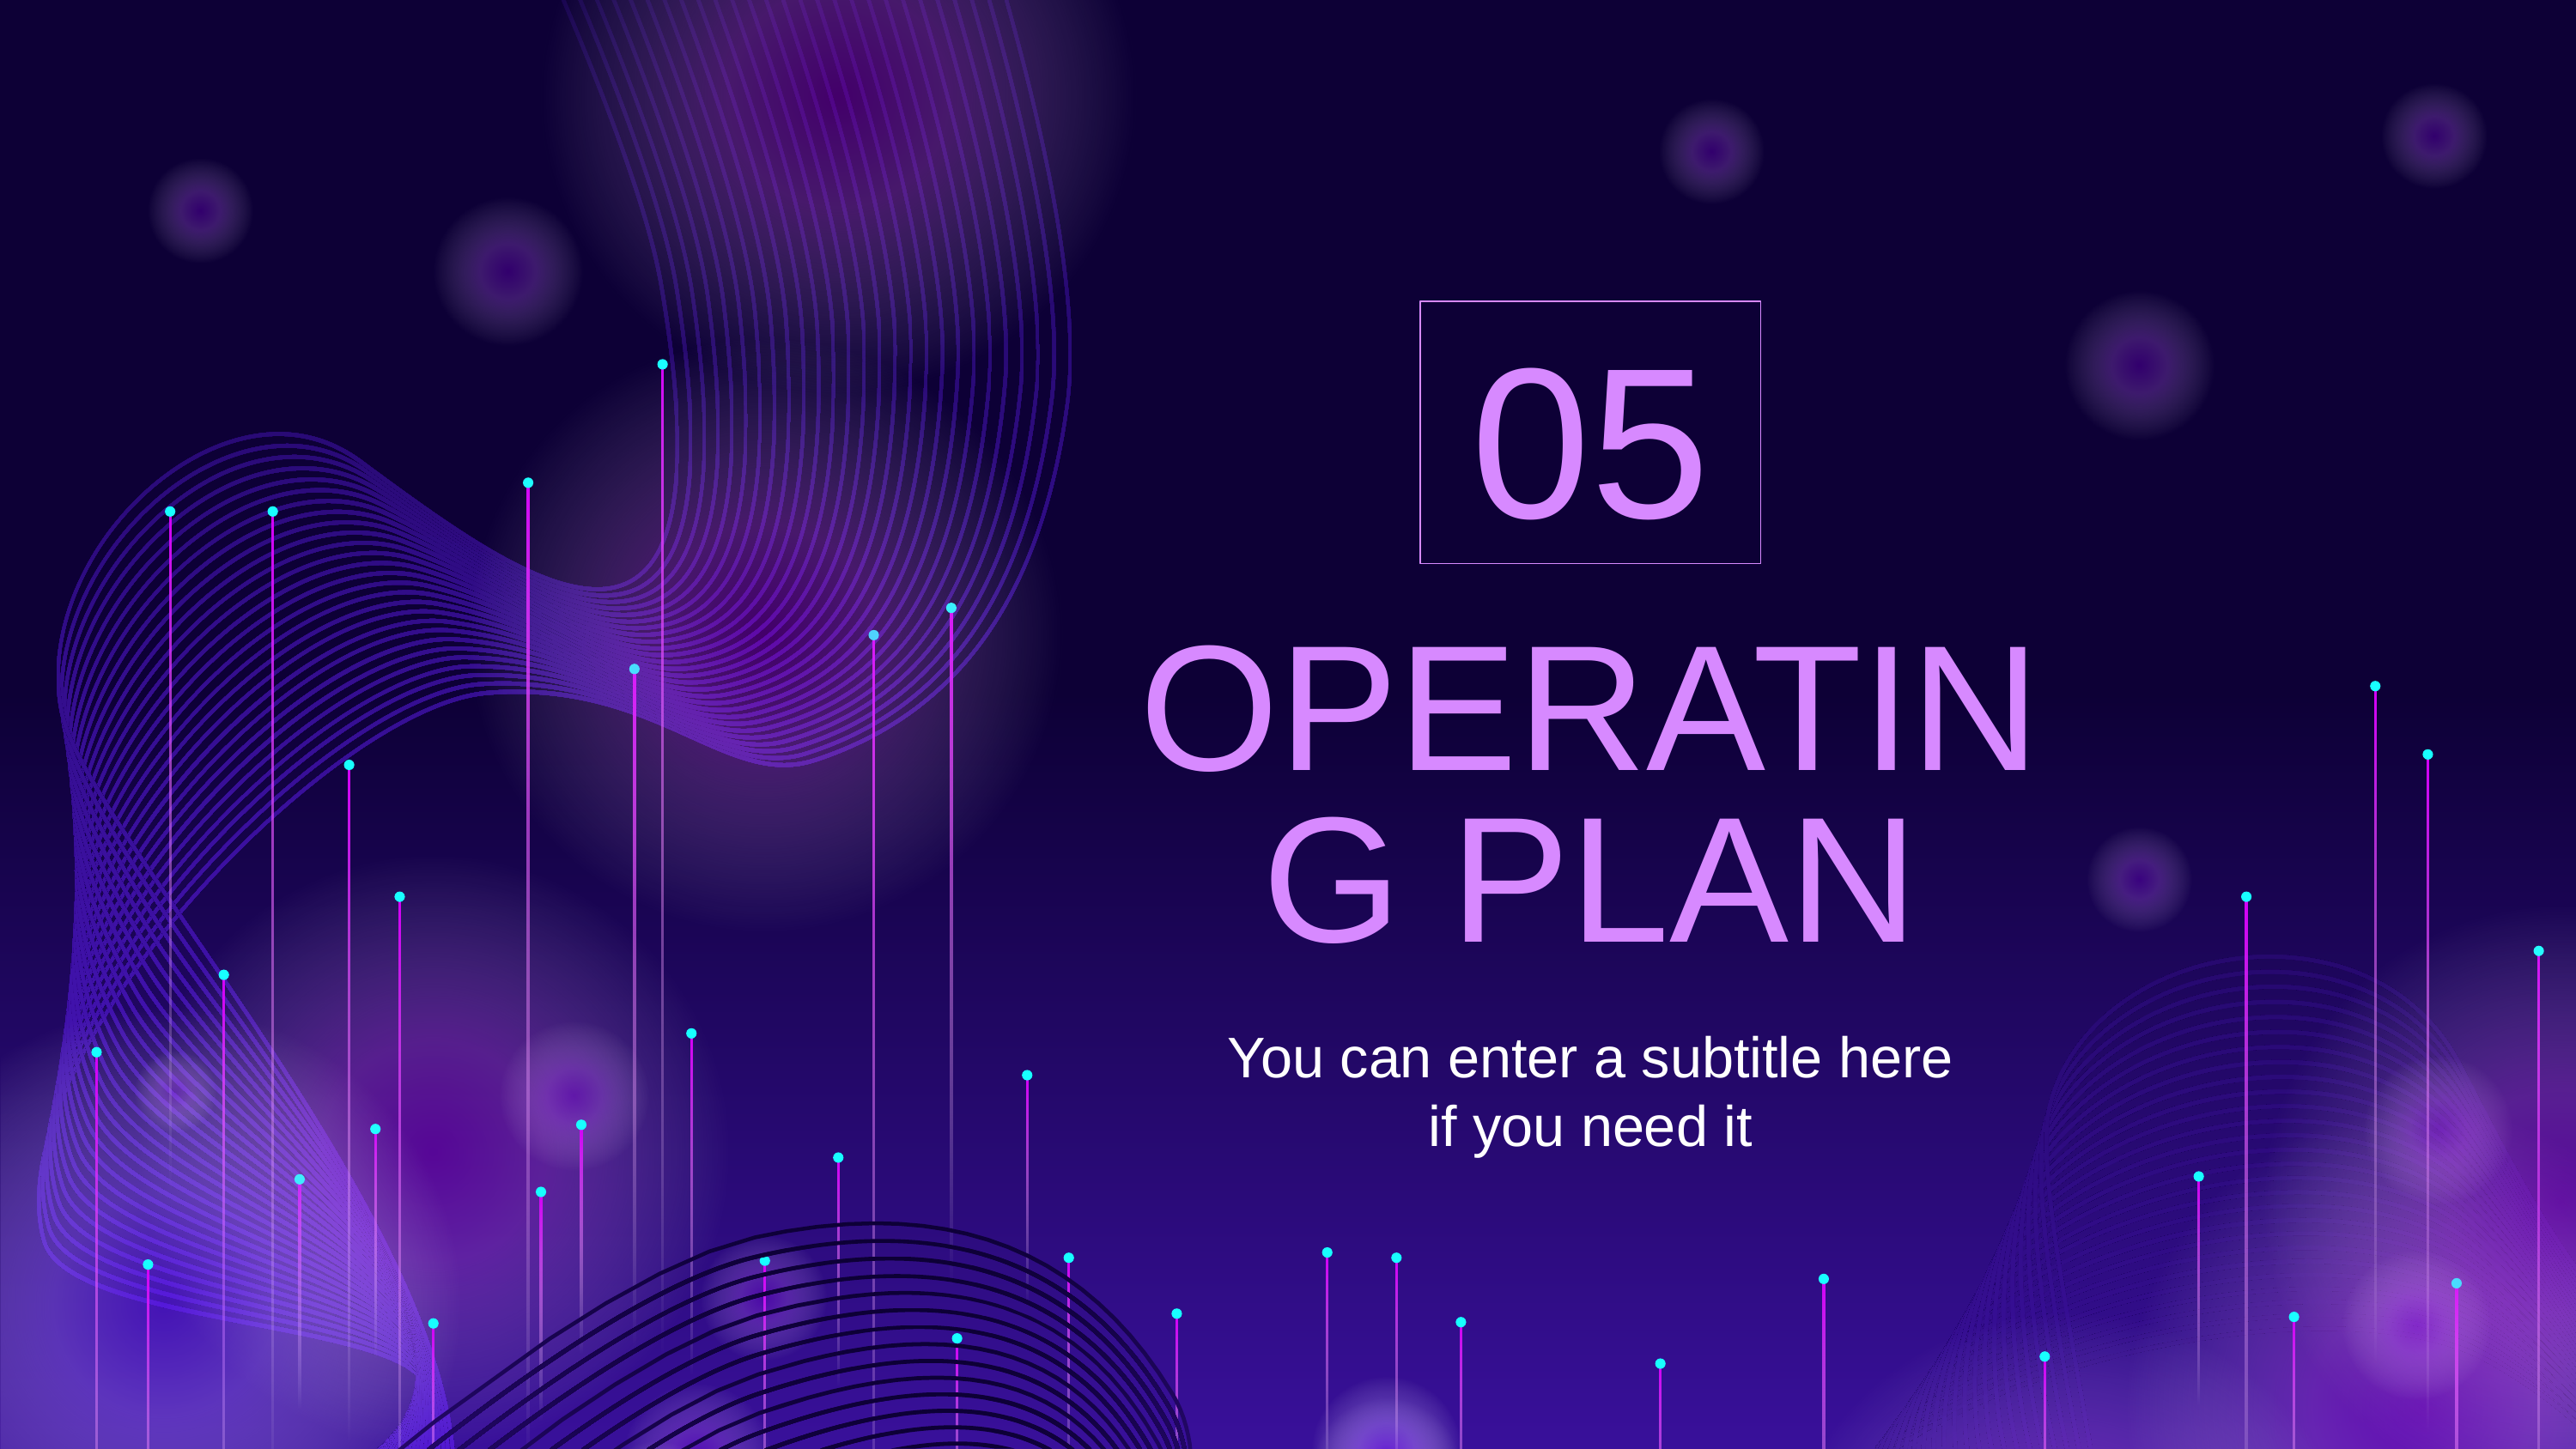

05
# OPERATING PLAN

You can enter a subtitle here if you need it